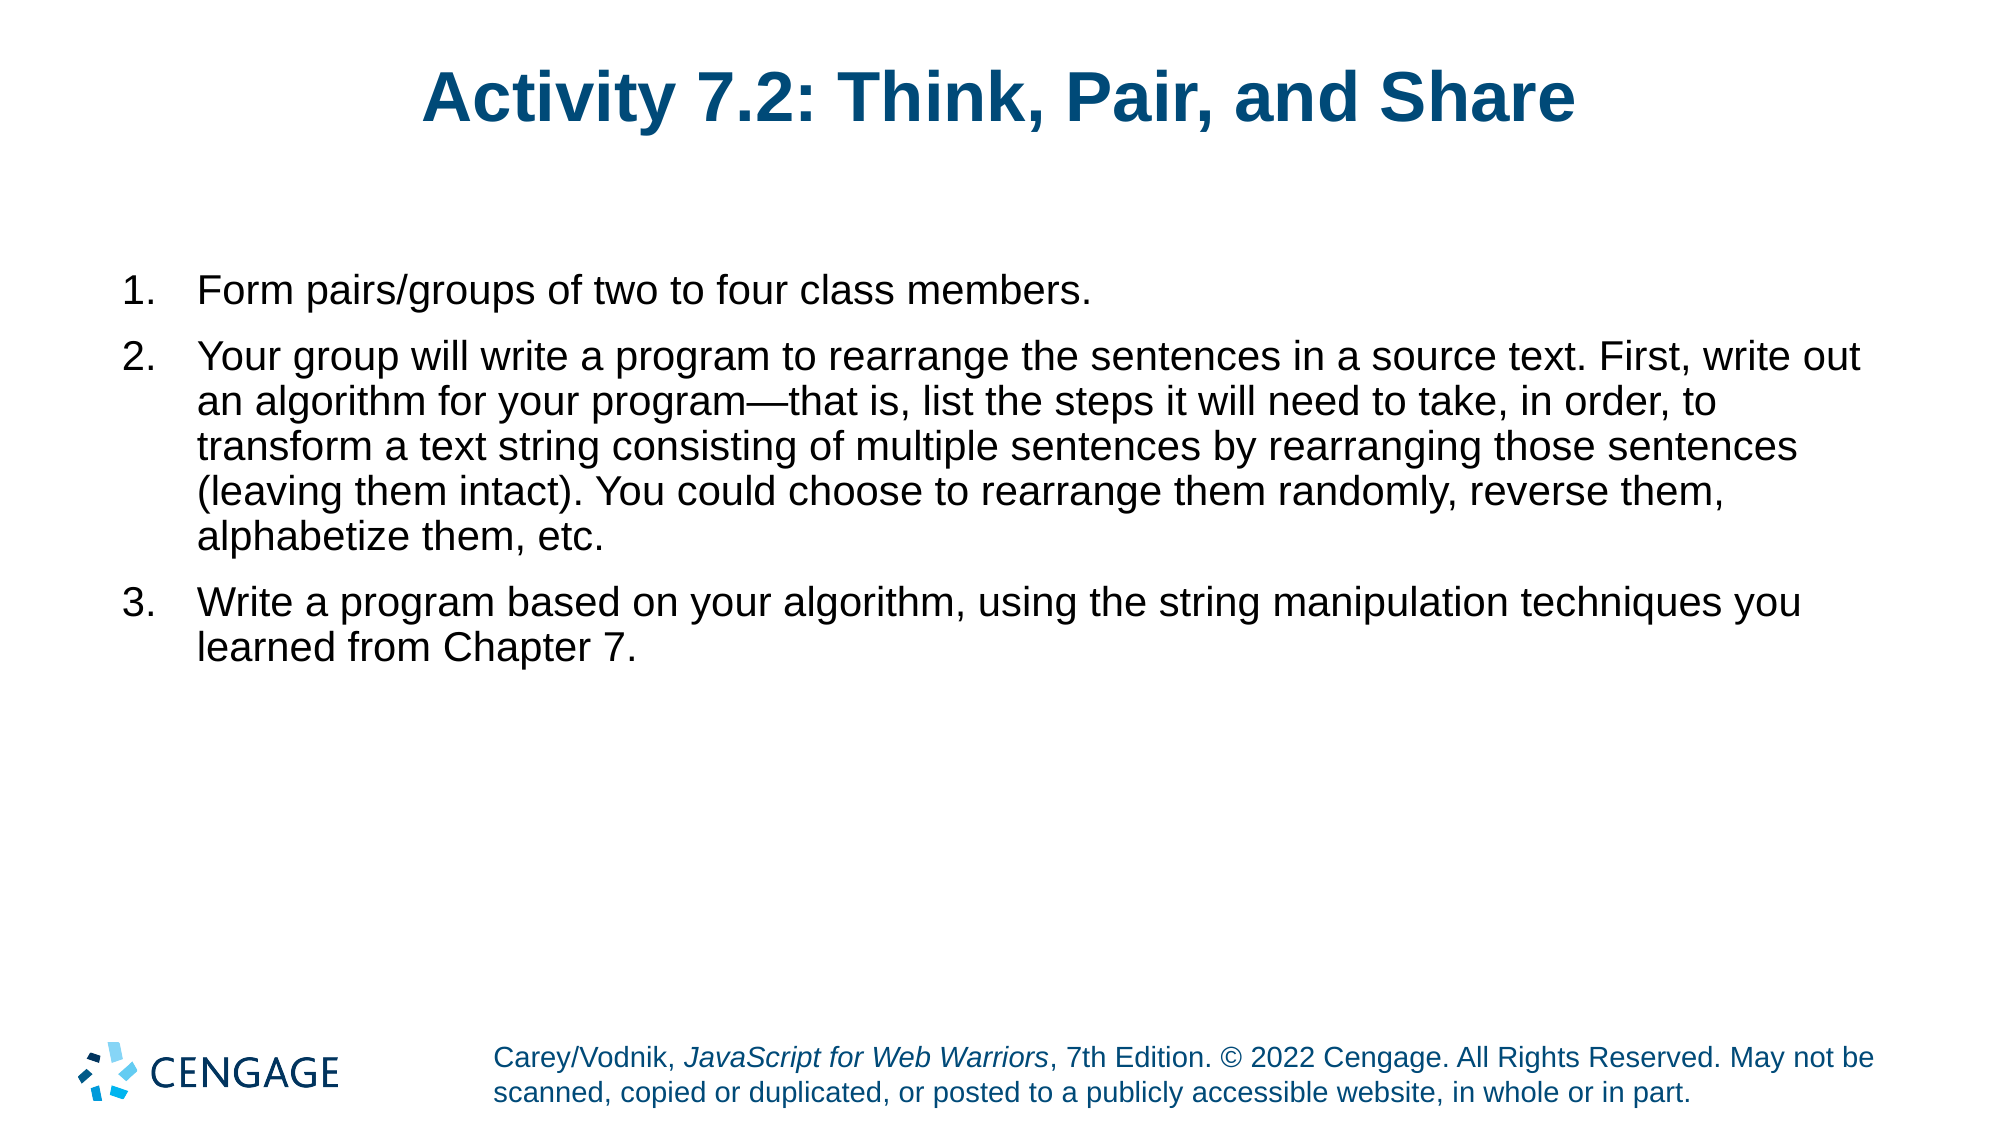

# Activity 7.2: Think, Pair, and Share
Form pairs/groups of two to four class members.
Your group will write a program to rearrange the sentences in a source text. First, write out an algorithm for your program—that is, list the steps it will need to take, in order, to transform a text string consisting of multiple sentences by rearranging those sentences (leaving them intact). You could choose to rearrange them randomly, reverse them, alphabetize them, etc.
Write a program based on your algorithm, using the string manipulation techniques you learned from Chapter 7.